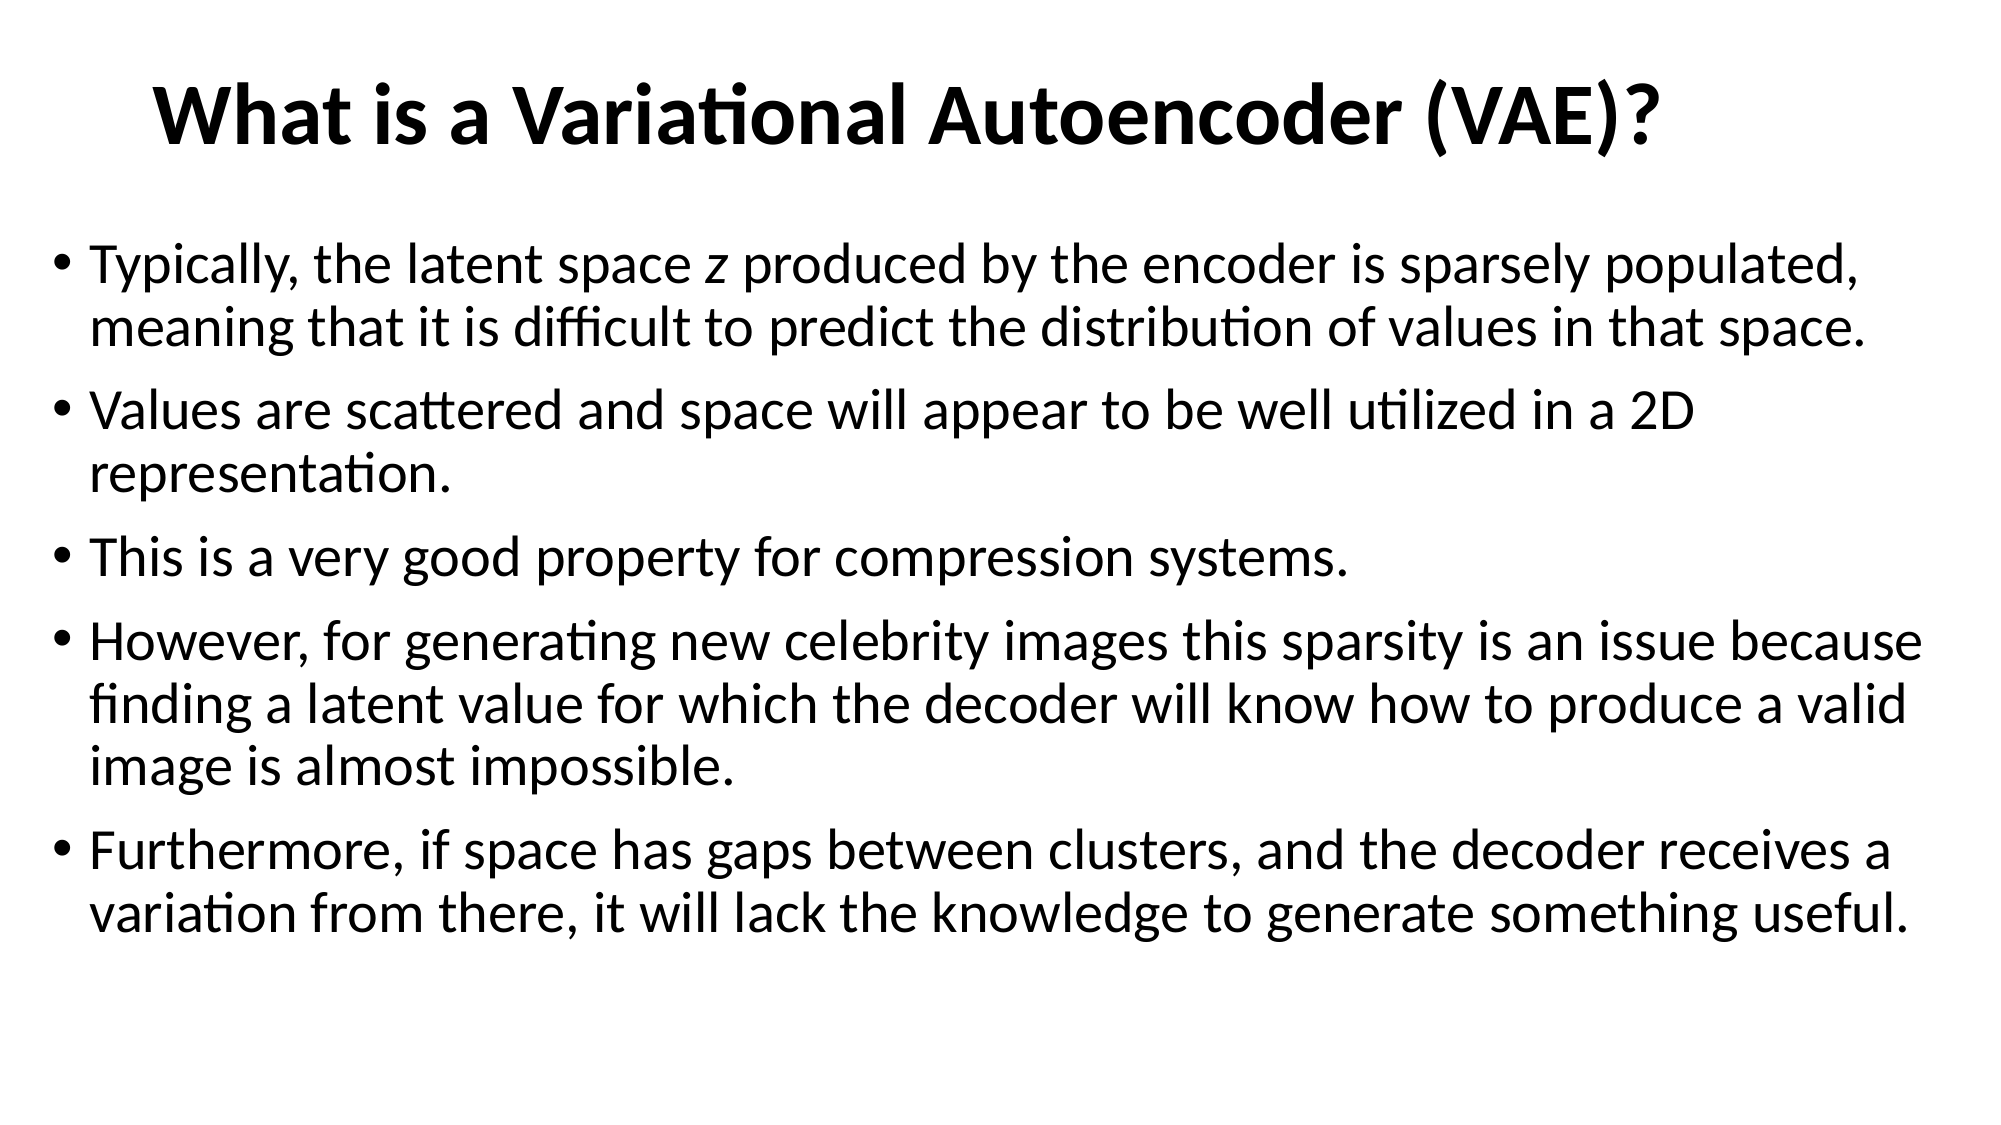

# What is a Variational Autoencoder (VAE)?
Typically, the latent space z produced by the encoder is sparsely populated, meaning that it is difficult to predict the distribution of values in that space.
Values are scattered and space will appear to be well utilized in a 2D representation.
This is a very good property for compression systems.
However, for generating new celebrity images this sparsity is an issue because finding a latent value for which the decoder will know how to produce a valid image is almost impossible.
Furthermore, if space has gaps between clusters, and the decoder receives a variation from there, it will lack the knowledge to generate something useful.